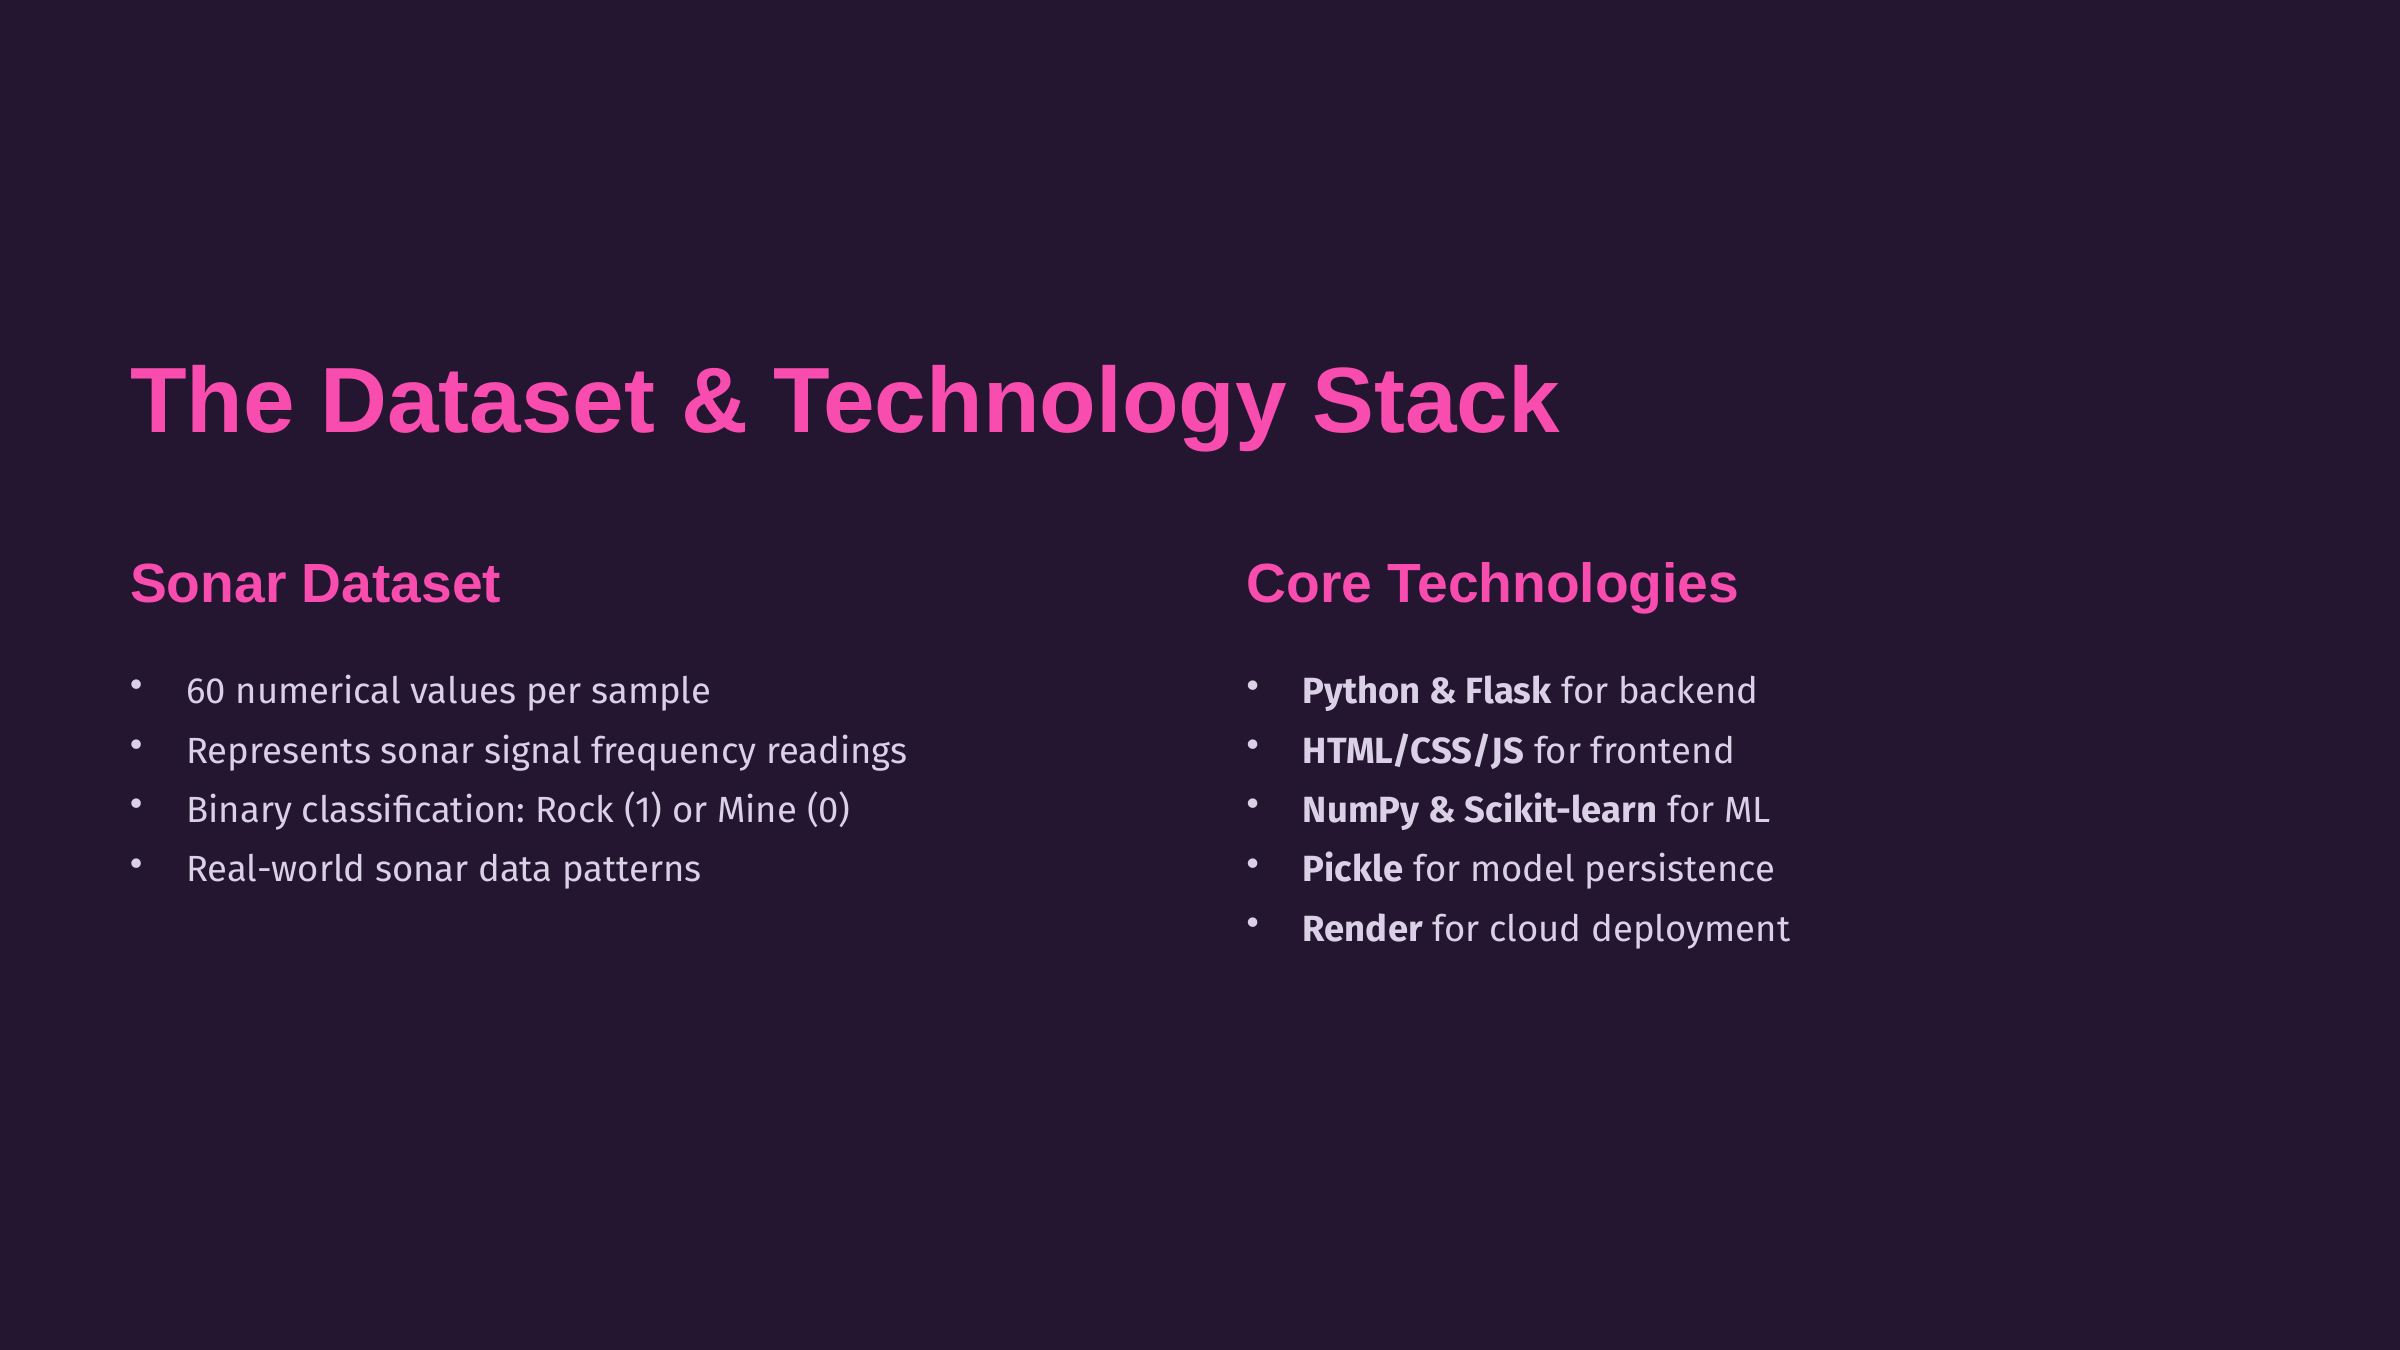

The Dataset & Technology Stack
Sonar Dataset
Core Technologies
60 numerical values per sample
Represents sonar signal frequency readings
Binary classification: Rock (1) or Mine (0)
Real-world sonar data patterns
Python & Flask for backend
HTML/CSS/JS for frontend
NumPy & Scikit-learn for ML
Pickle for model persistence
Render for cloud deployment